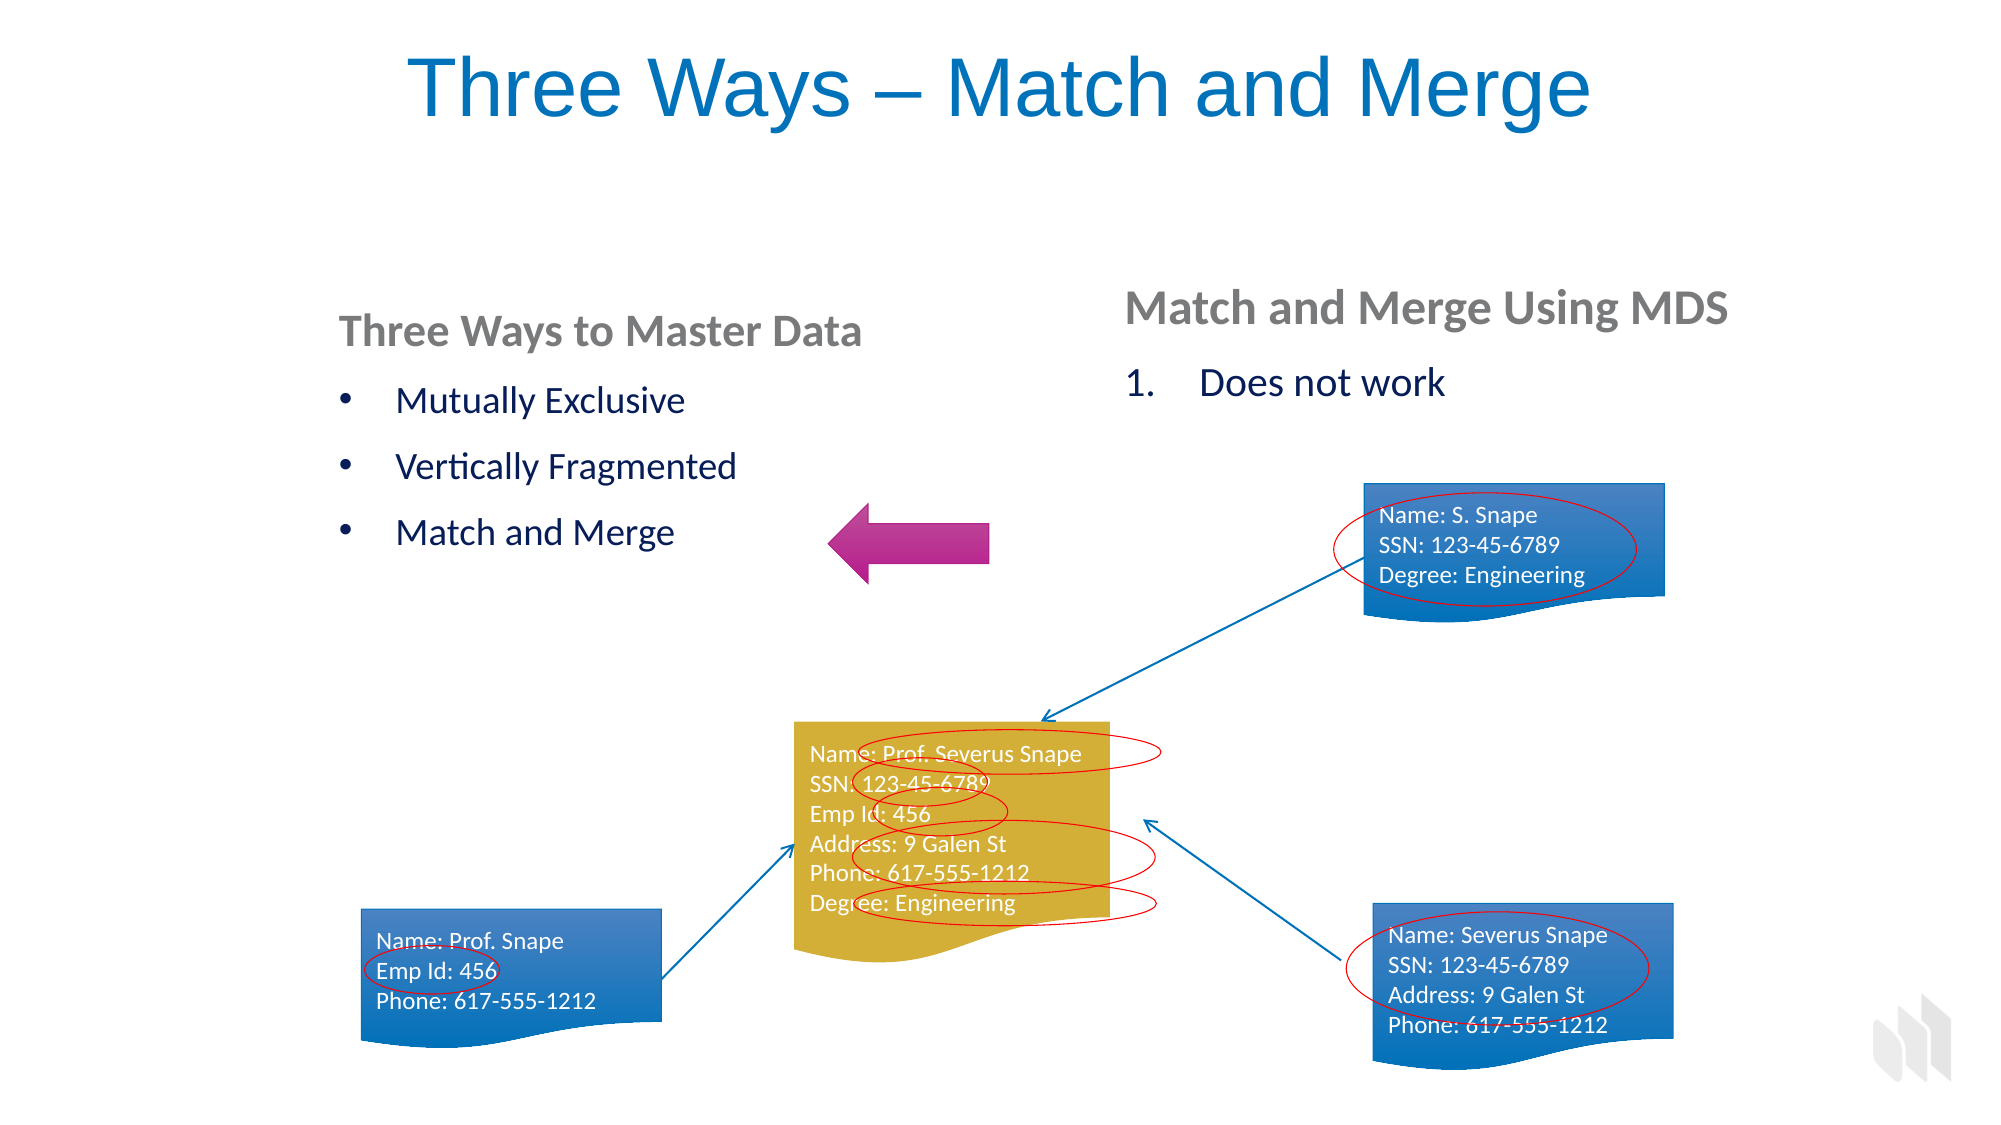

Three Ways – Match and Merge

Match and Merge Using MDS
Does not work
Three Ways to Master Data
Mutually Exclusive
Vertically Fragmented
Match and Merge
Name: S. Snape
SSN: 123-45-6789
Degree: Engineering
Name: Severus Snape
SSN: 123-45-6789
Address: 9 Galen St
Phone: 617-555-1212
Name: Prof. Snape
Emp Id: 456
Phone: 617-555-1212

Name: Prof. Severus Snape
SSN: 123-45-6789
Emp Id: 456
Address: 9 Galen St
Phone: 617-555-1212
Degree: Engineering